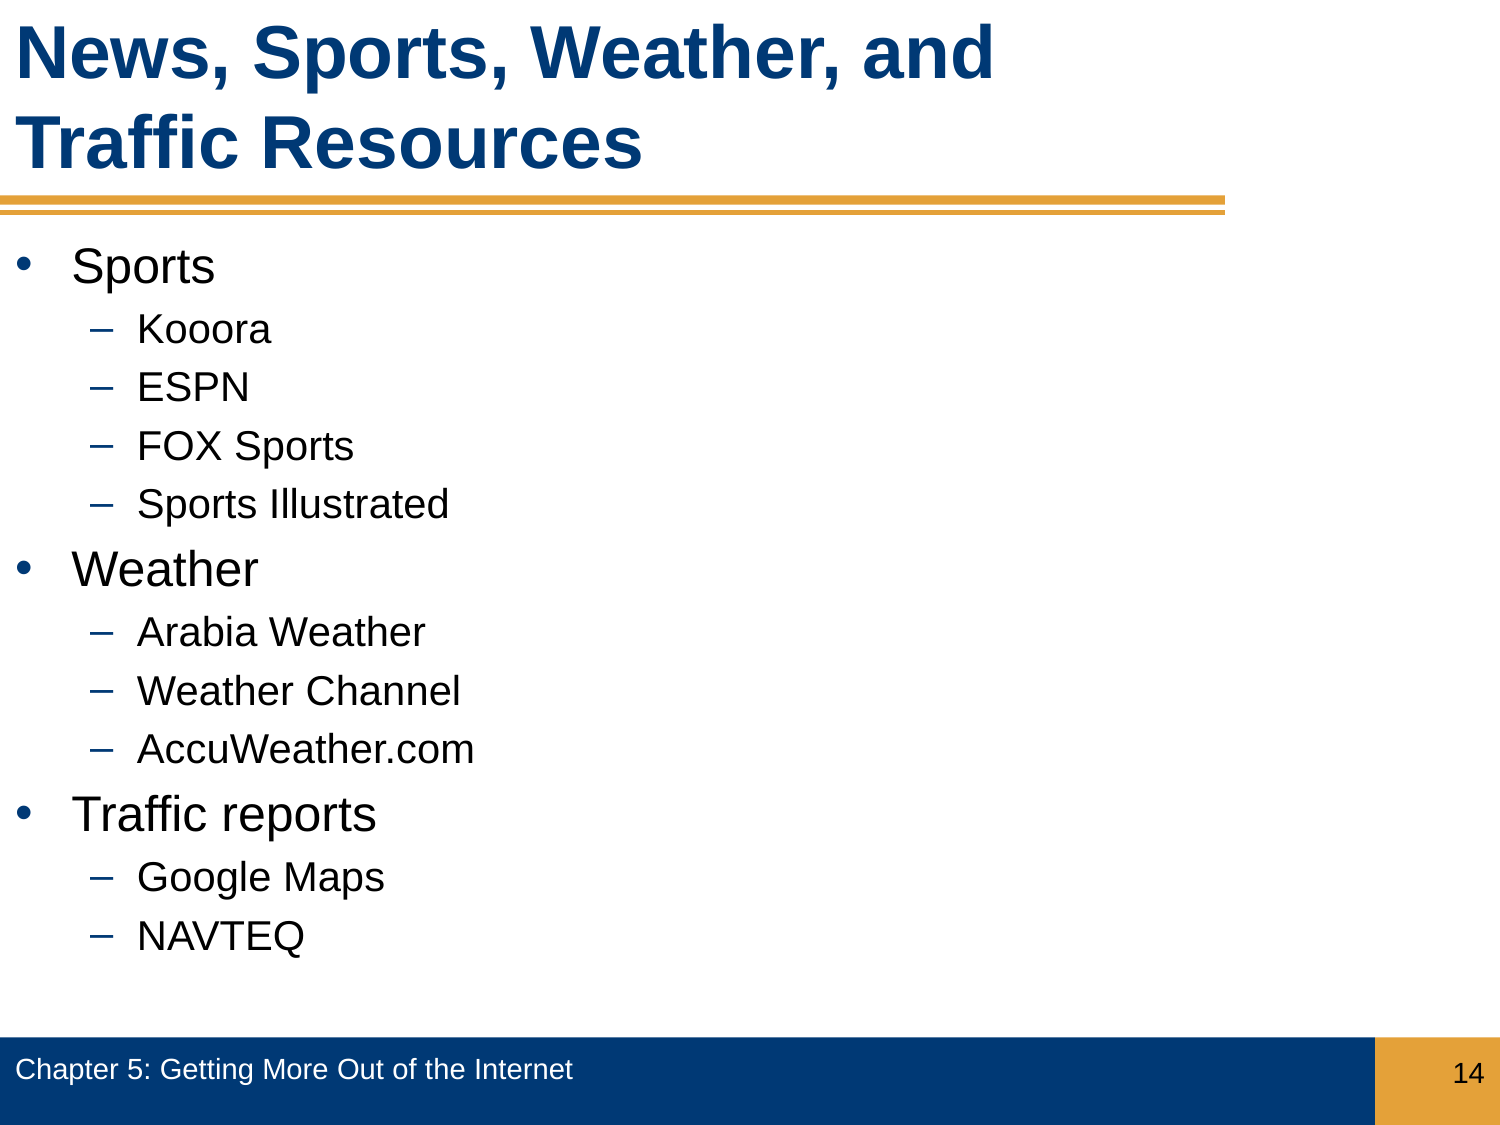

# News, Sports, Weather, and Traffic Resources
Sports
Kooora
ESPN
FOX Sports
Sports Illustrated
Weather
Arabia Weather
Weather Channel
AccuWeather.com
Traffic reports
Google Maps
NAVTEQ
Chapter 5: Getting More Out of the Internet
14